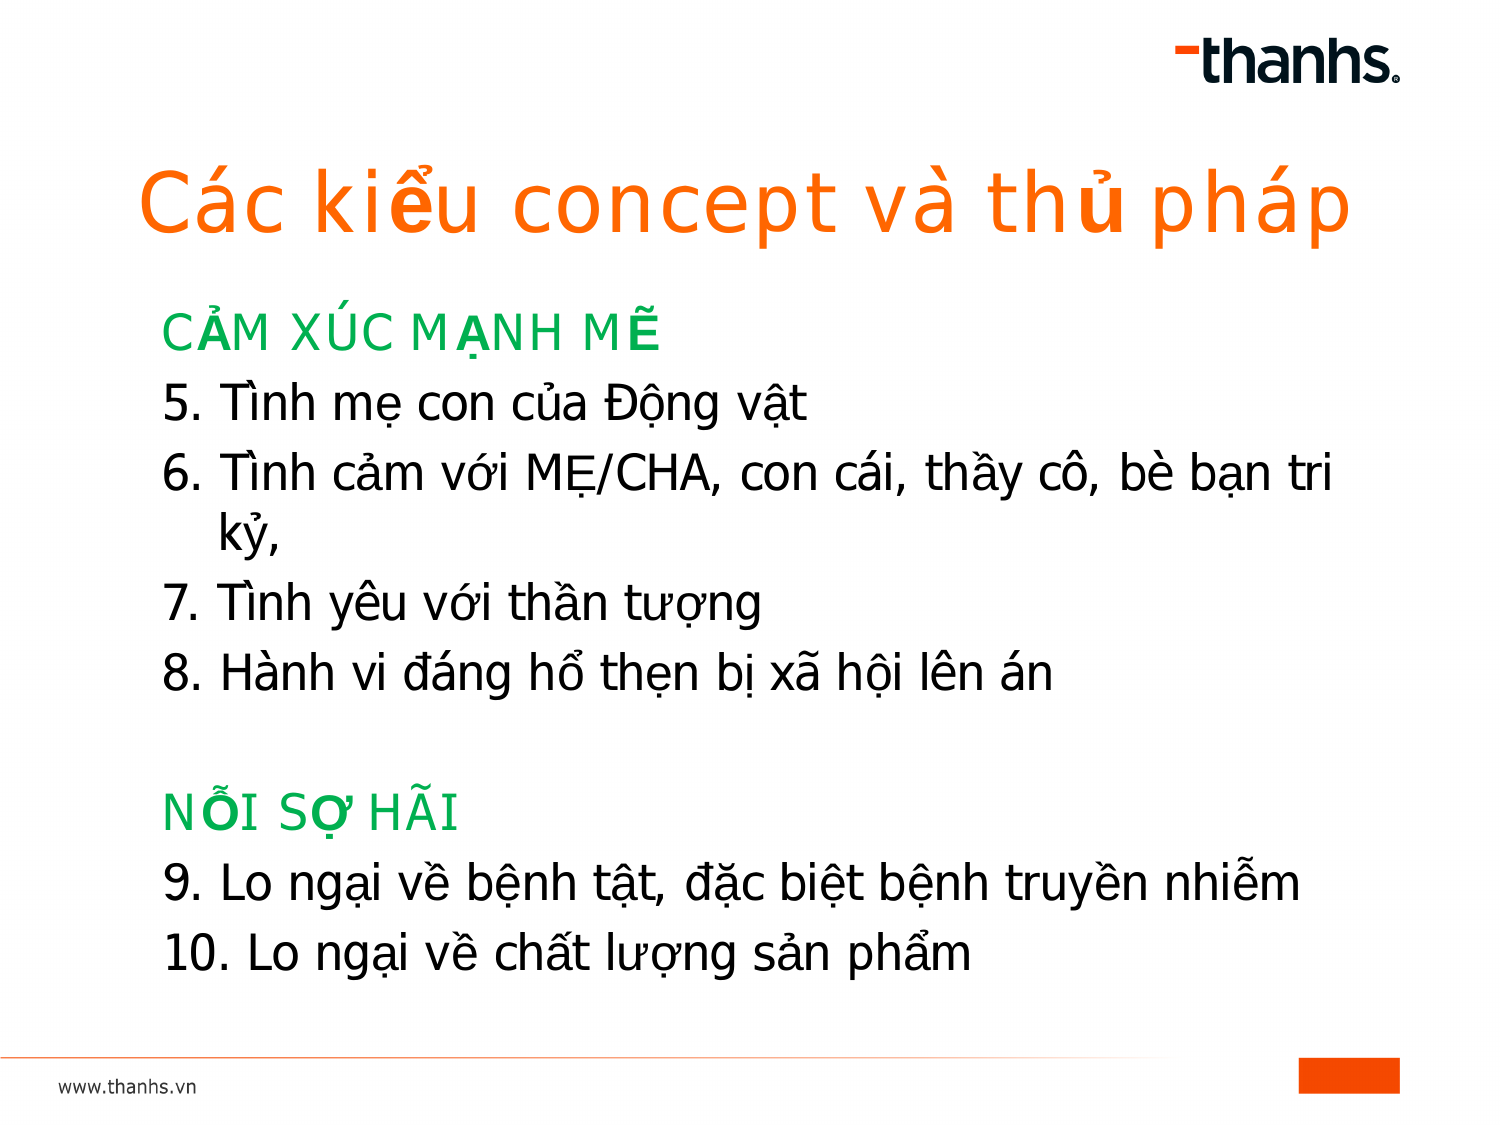

# Các kiểu concept và thủ pháp
CẢM XÚC MẠNH MẼ
5. Tình mẹ con của Động vật
6. Tình cảm với MẸ/CHA, con cái, thầy cô, bè bạn tri kỷ,
7. Tình yêu với thần tượng
8. Hành vi đáng hổ thẹn bị xã hội lên án

NỖI SỢ HÃI
9. Lo ngại về bệnh tật, đặc biệt bệnh truyền nhiễm
10. Lo ngại về chất lượng sản phẩm